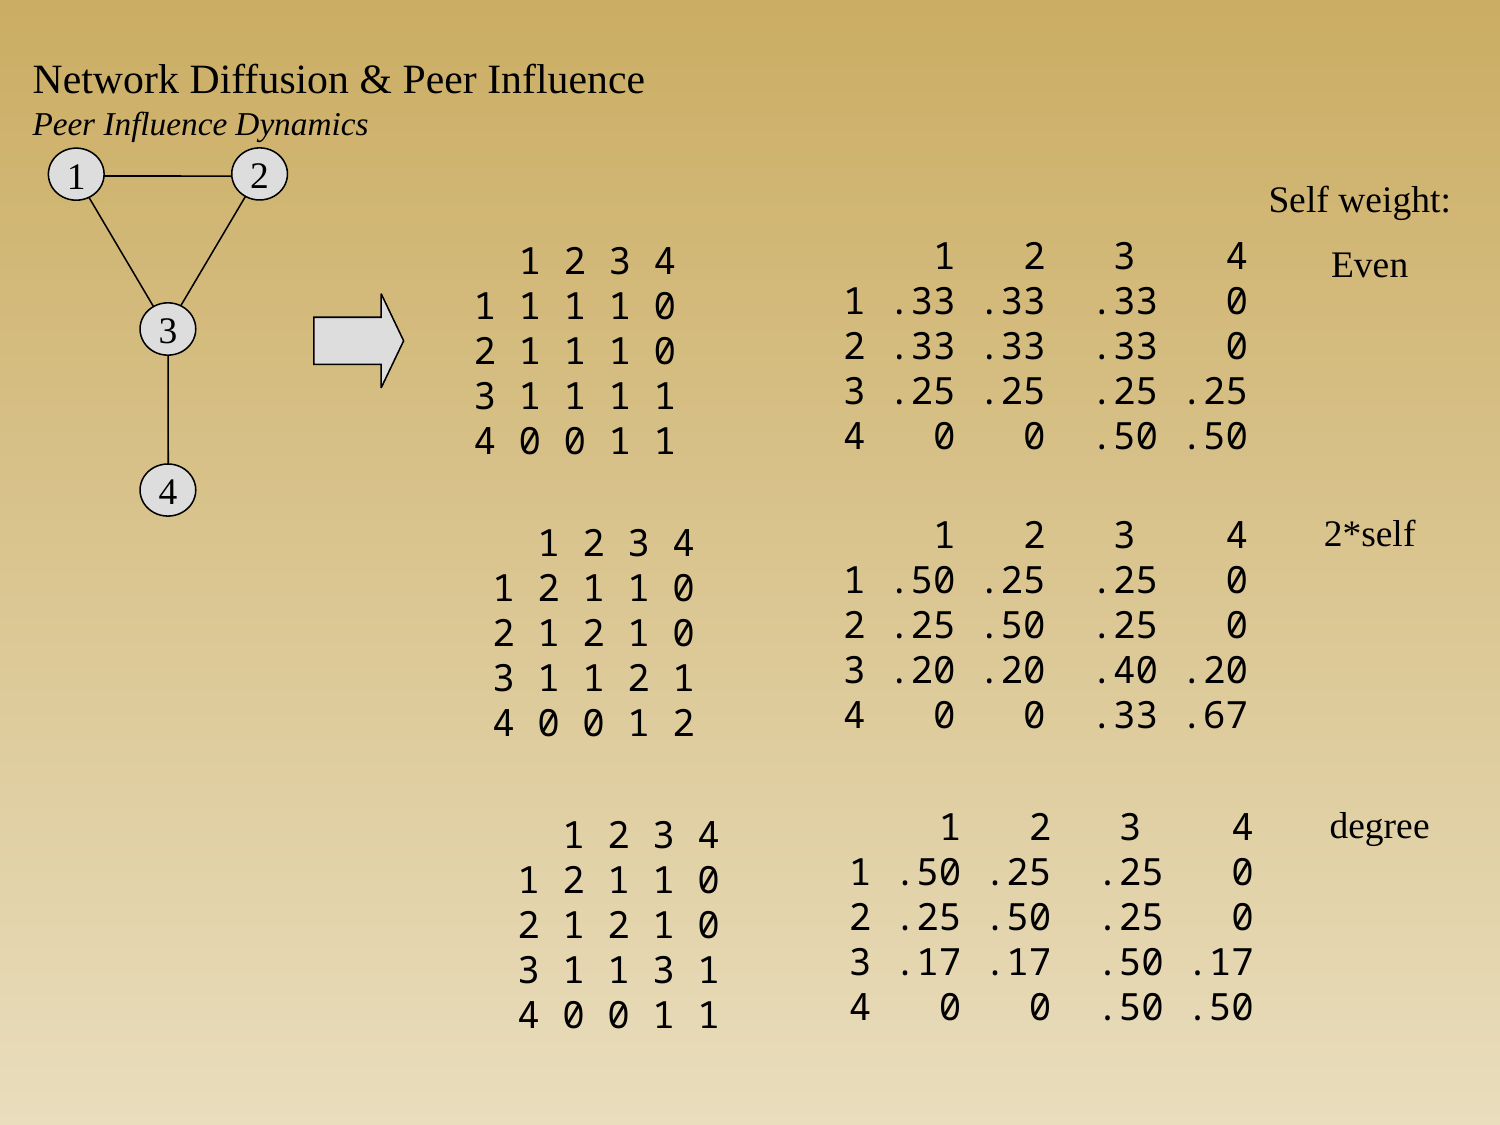

Network Diffusion & Peer Influence
Peer Influence Dynamics
2
1
Self weight:

    1   2   3    4
1 .33 .33  .33   0
2 .33 .33  .33   0
3 .25 .25  .25 .25
4   0   0  .50 .50
  1 2 3 4
1 1 1 1 0
2 1 1 1 0
3 1 1 1 1
4 0 0 1 1
Even

3

4
2*self
    1   2   3    4
1 .50 .25  .25   0
2 .25 .50  .25   0
3 .20 .20  .40 .20
4   0   0  .33 .67
  1 2 3 4
1 2 1 1 0
2 1 2 1 0
3 1 1 2 1
4 0 0 1 2
degree
    1   2   3    4
1 .50 .25  .25   0
2 .25 .50  .25   0
3 .17 .17  .50 .17
4   0   0  .50 .50
  1 2 3 4
1 2 1 1 0
2 1 2 1 0
3 1 1 3 1
4 0 0 1 1